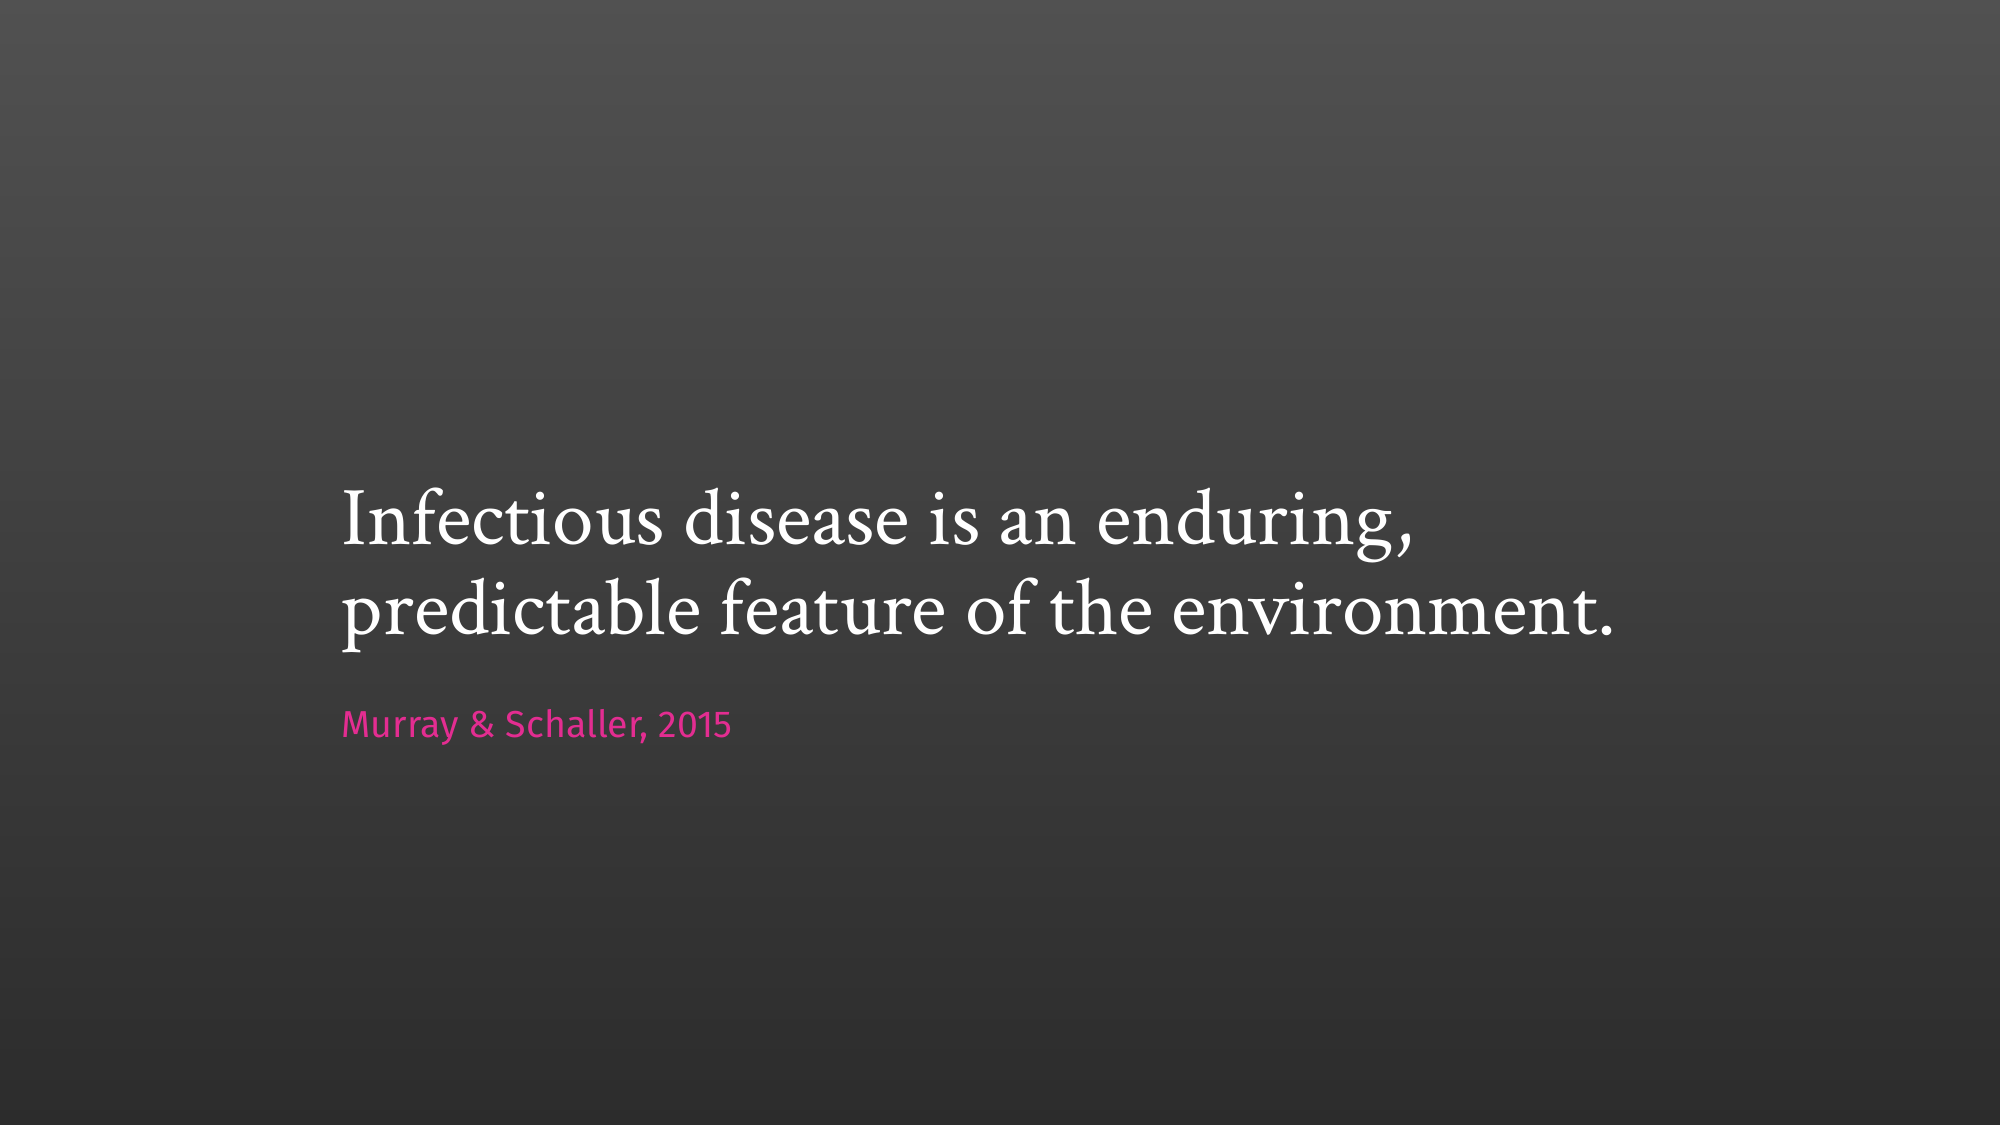

# Infectious disease is an enduring, predictable feature of the environment.
Murray & Schaller, 2015